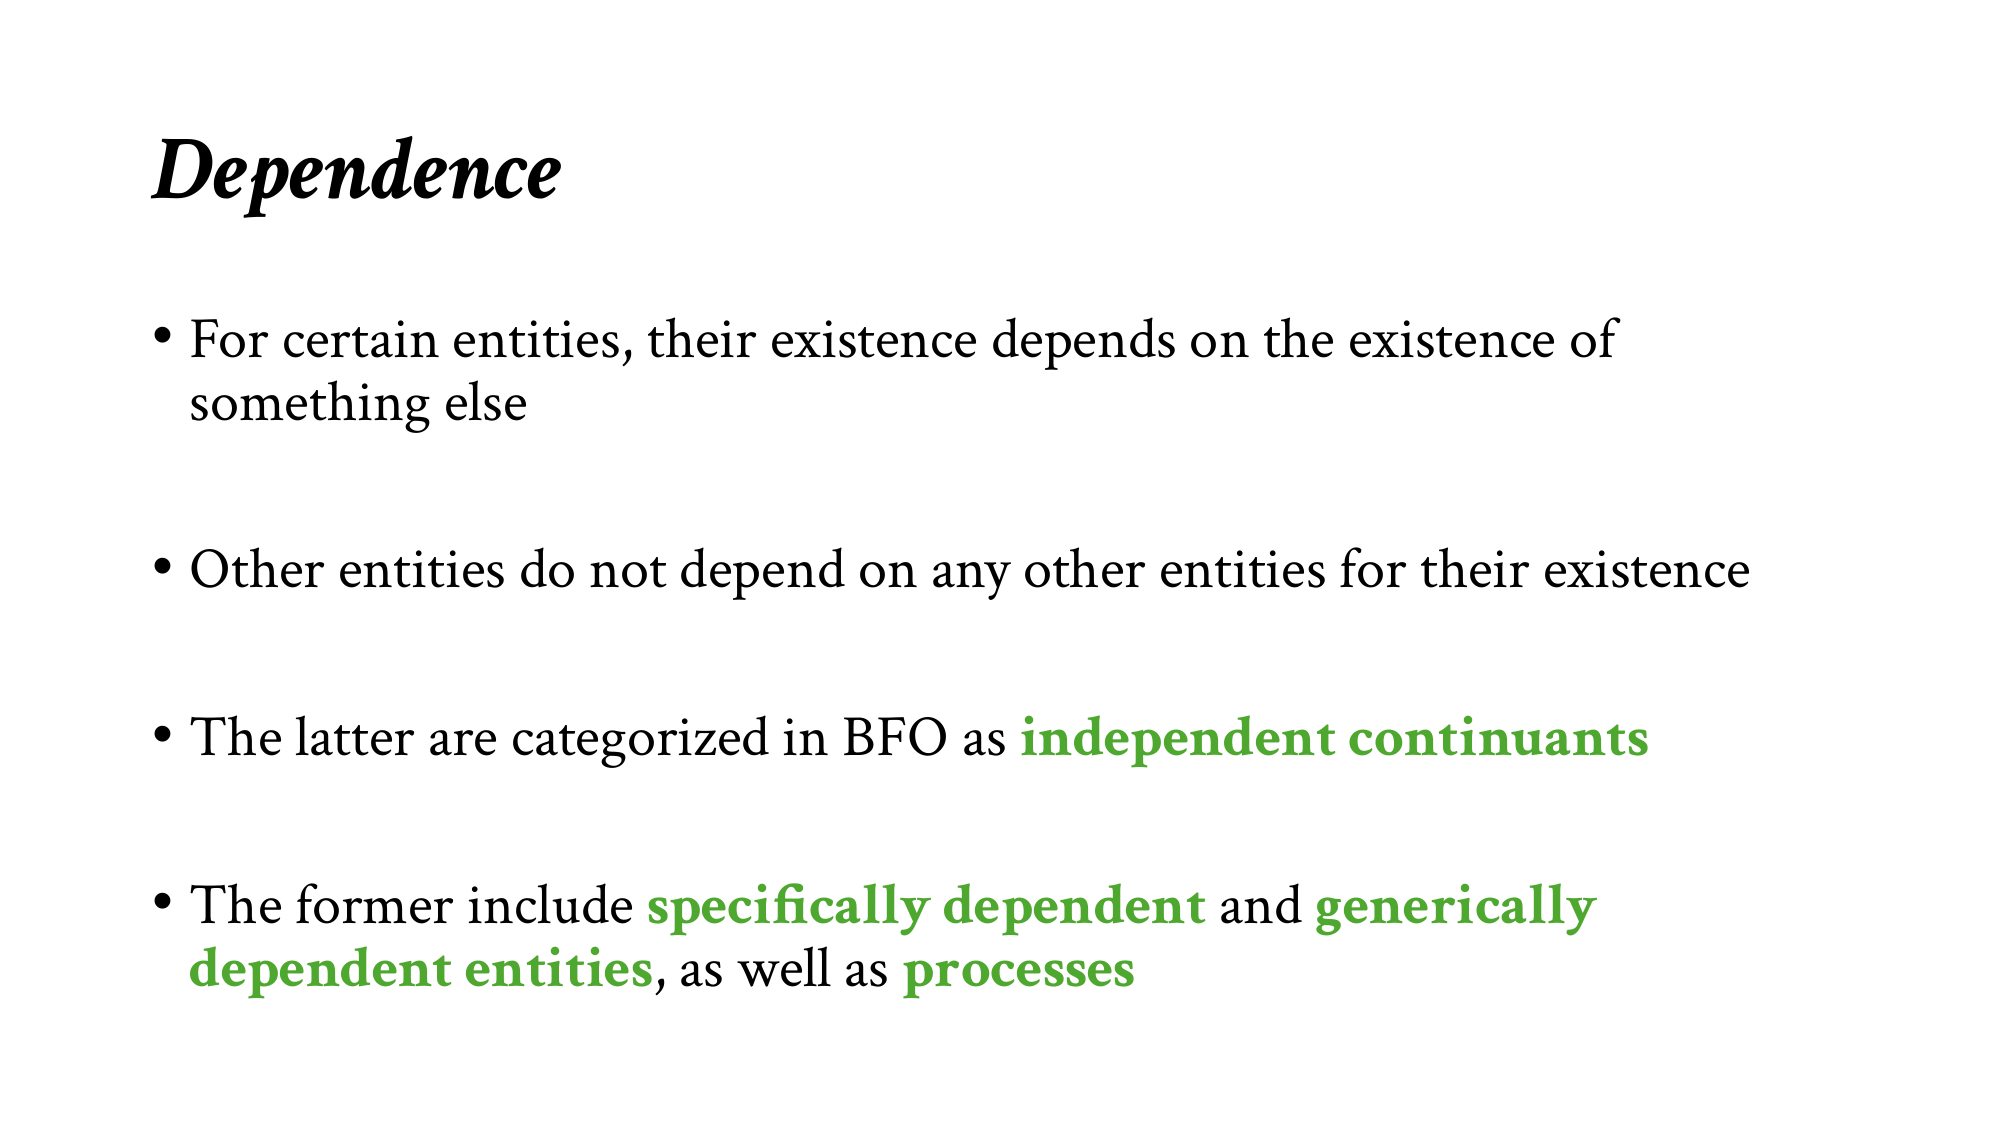

# Dependence
For certain entities, their existence depends on the existence of something else

Other entities do not depend on any other entities for their existence

The latter are categorized in BFO as independent continuants

The former include specifically dependent and generically dependent entities, as well as processes